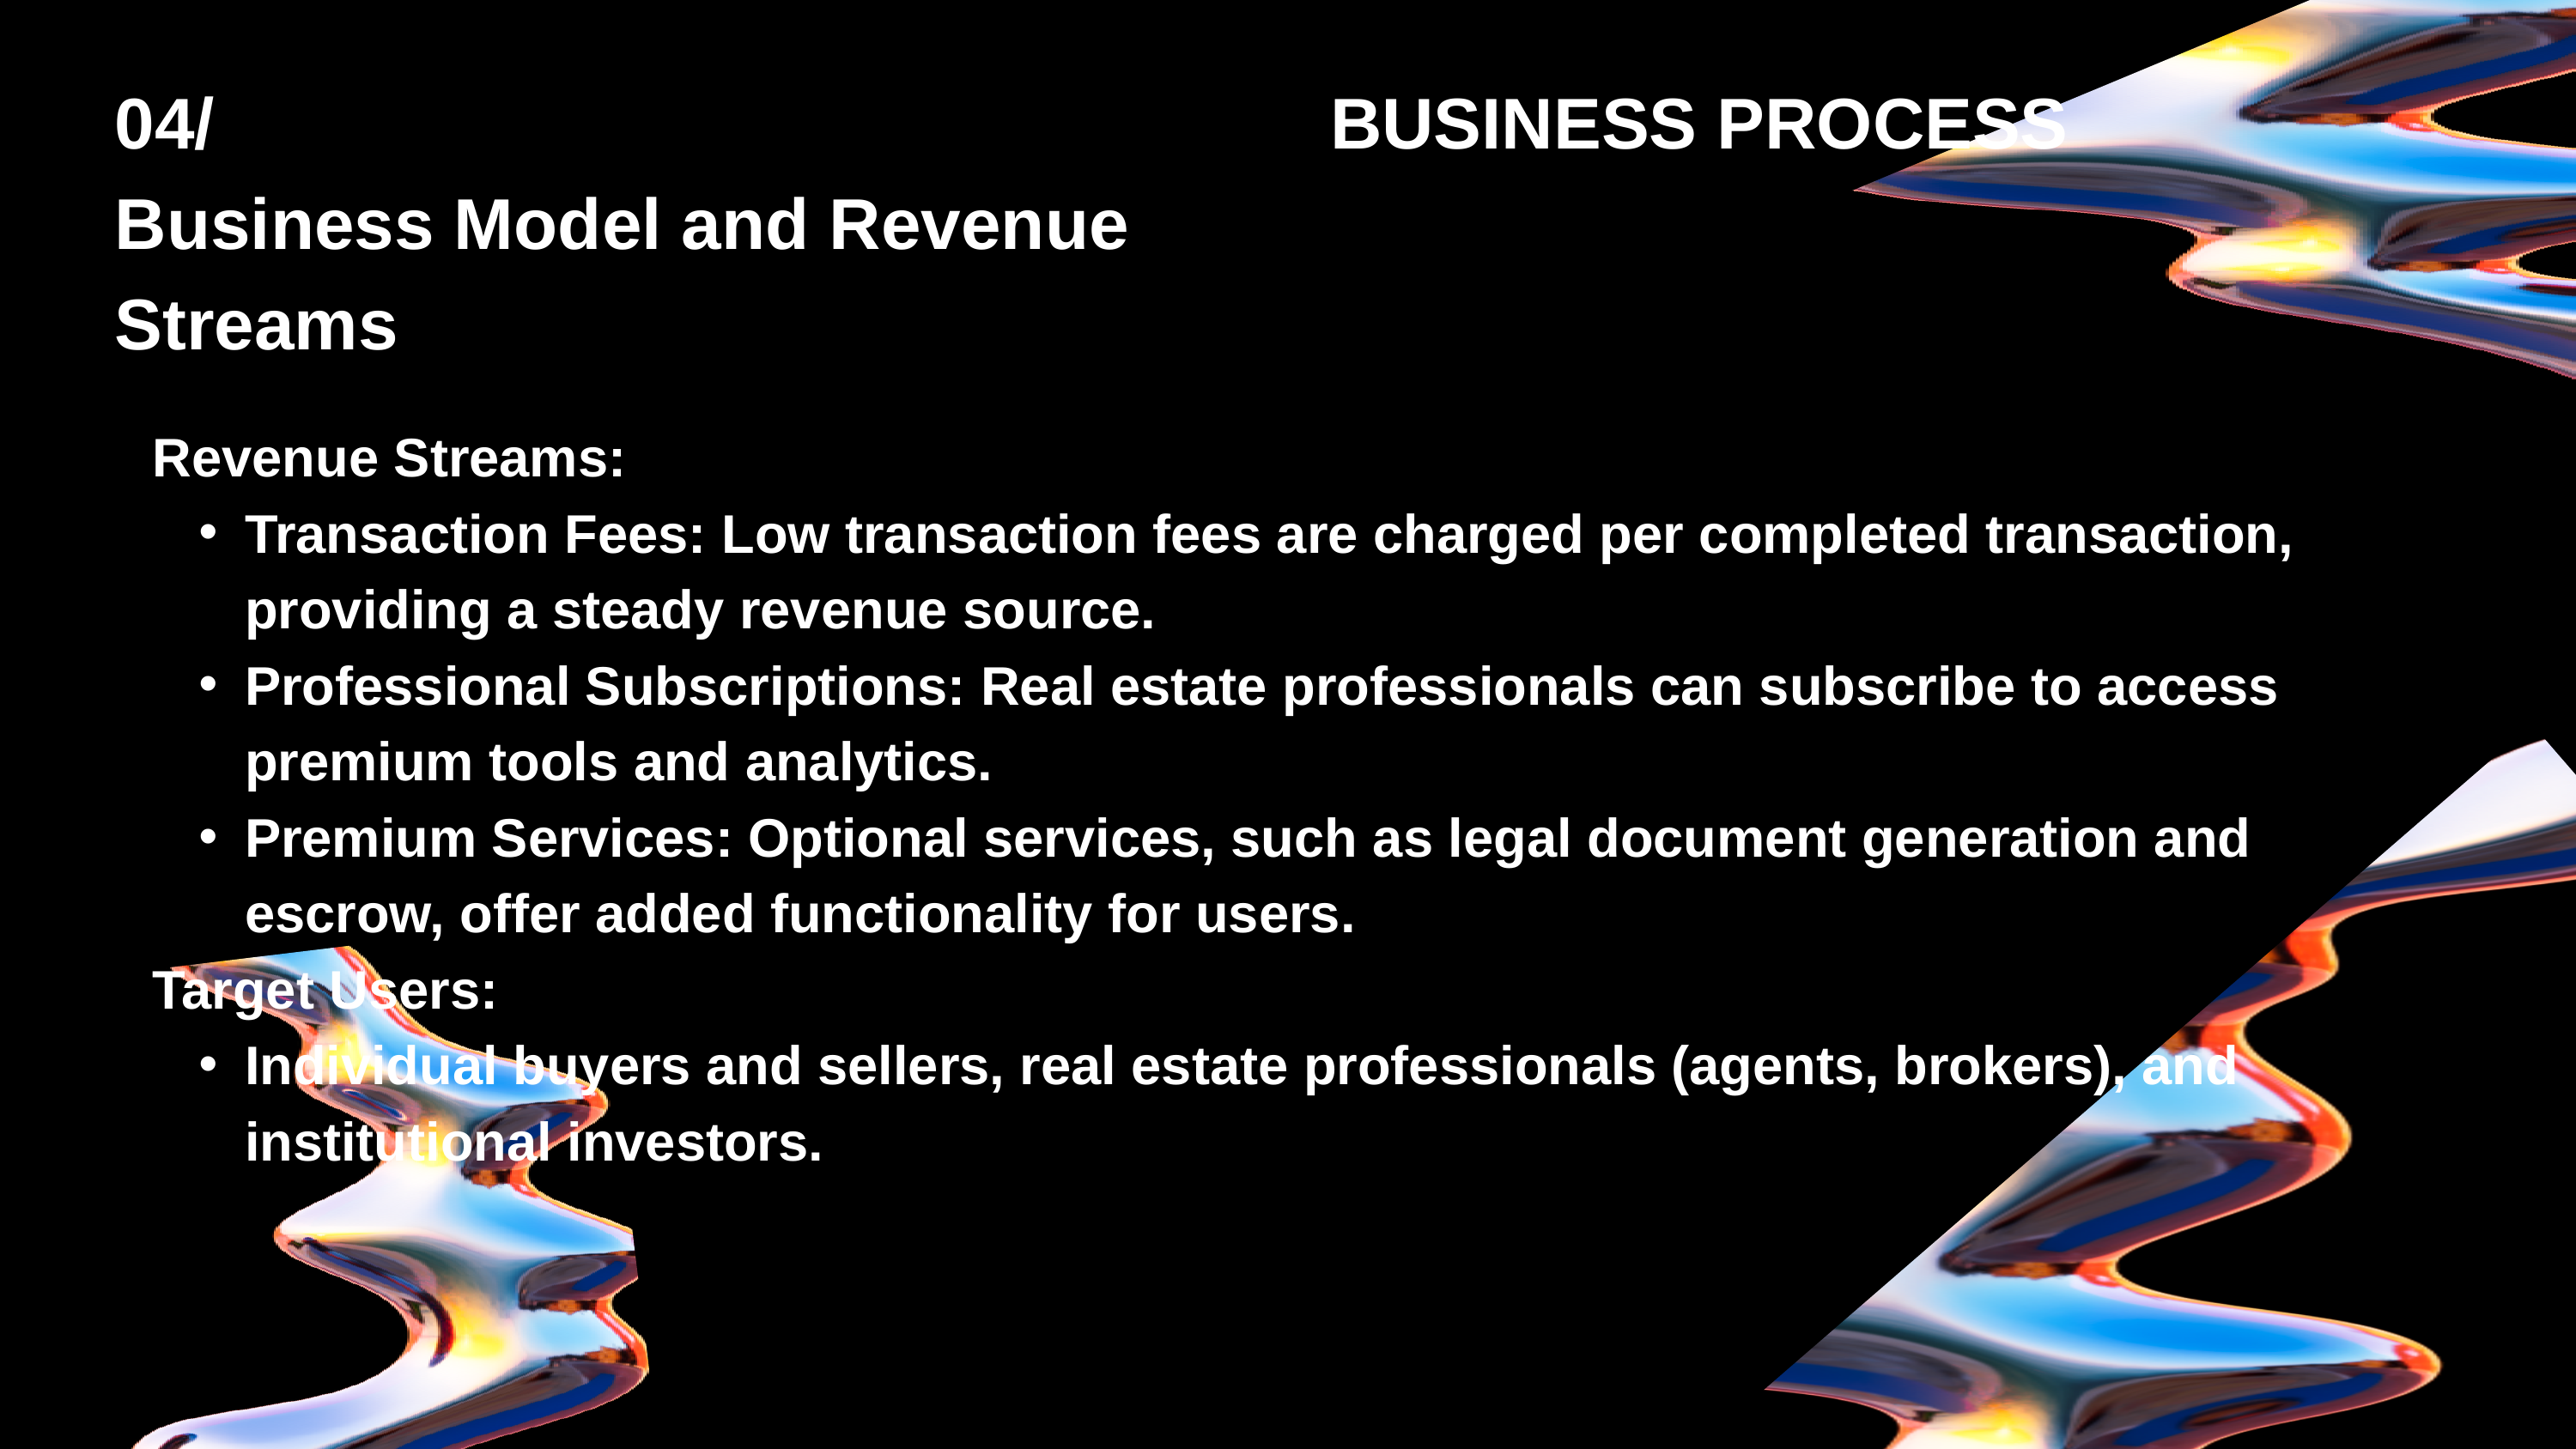

04/
Business Model and Revenue Streams
BUSINESS PROCESS
Revenue Streams:
Transaction Fees: Low transaction fees are charged per completed transaction, providing a steady revenue source.
Professional Subscriptions: Real estate professionals can subscribe to access premium tools and analytics.
Premium Services: Optional services, such as legal document generation and escrow, offer added functionality for users.
Target Users:
Individual buyers and sellers, real estate professionals (agents, brokers), and institutional investors.